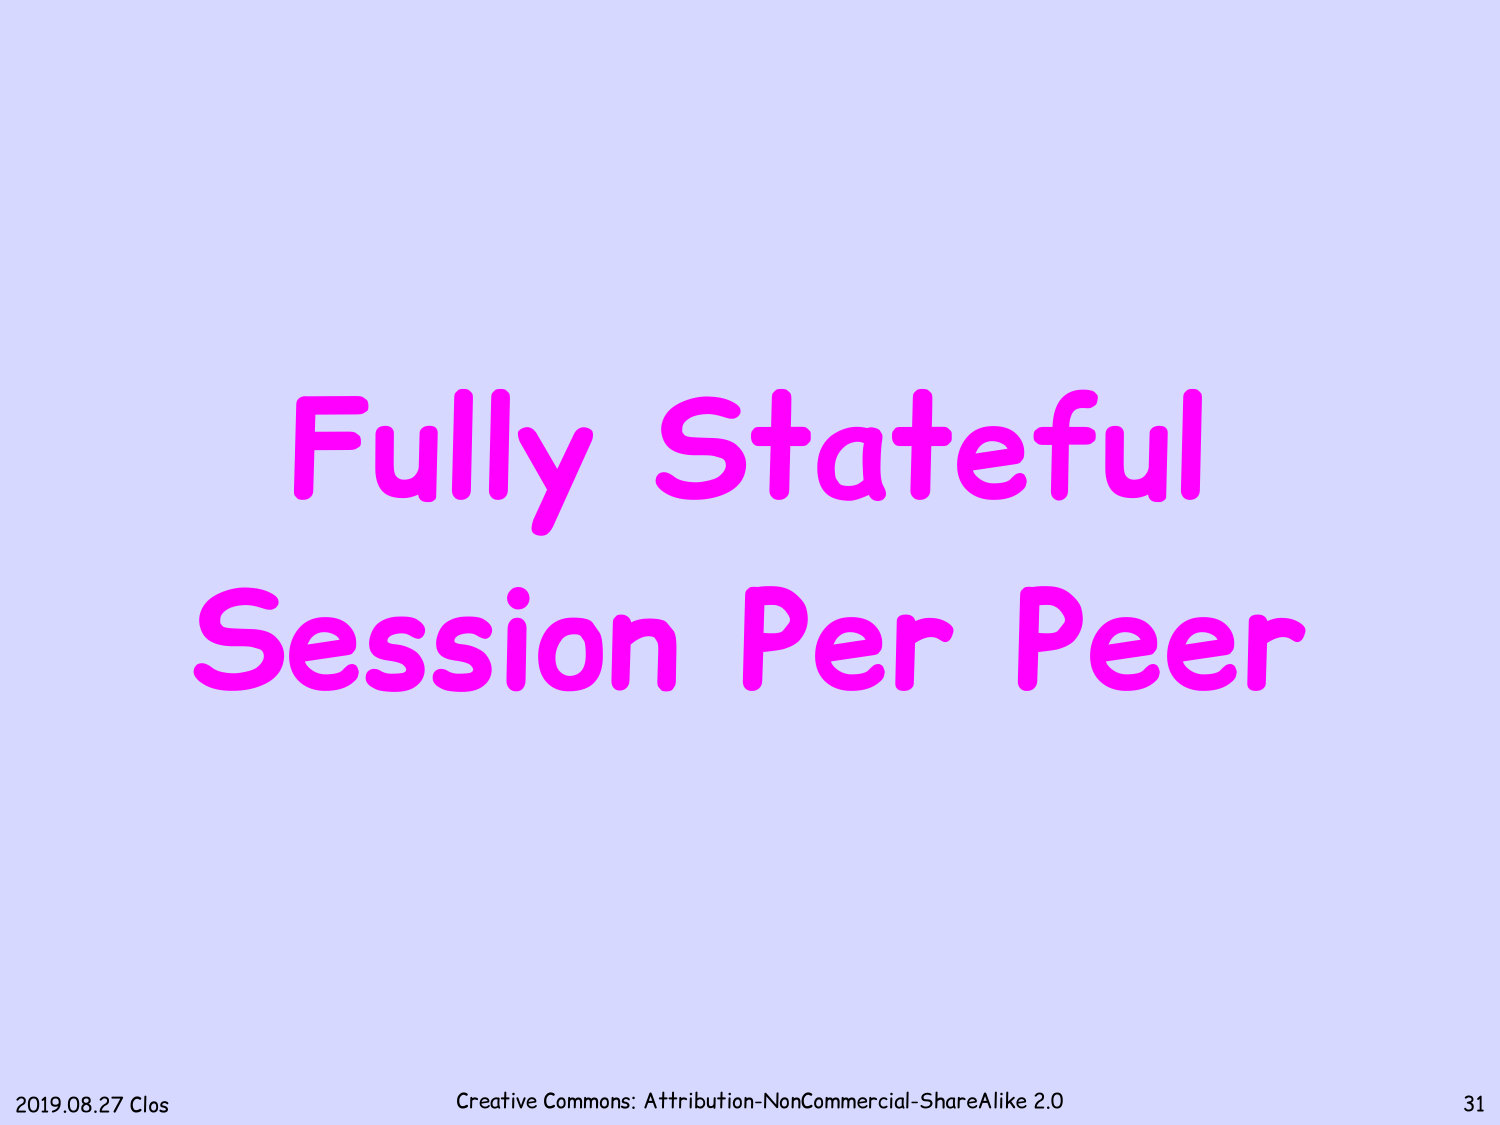

# Fully Stateful Session Per Peer
31
2019.08.27 Clos
Creative Commons: Attribution-NonCommercial-ShareAlike 2.0